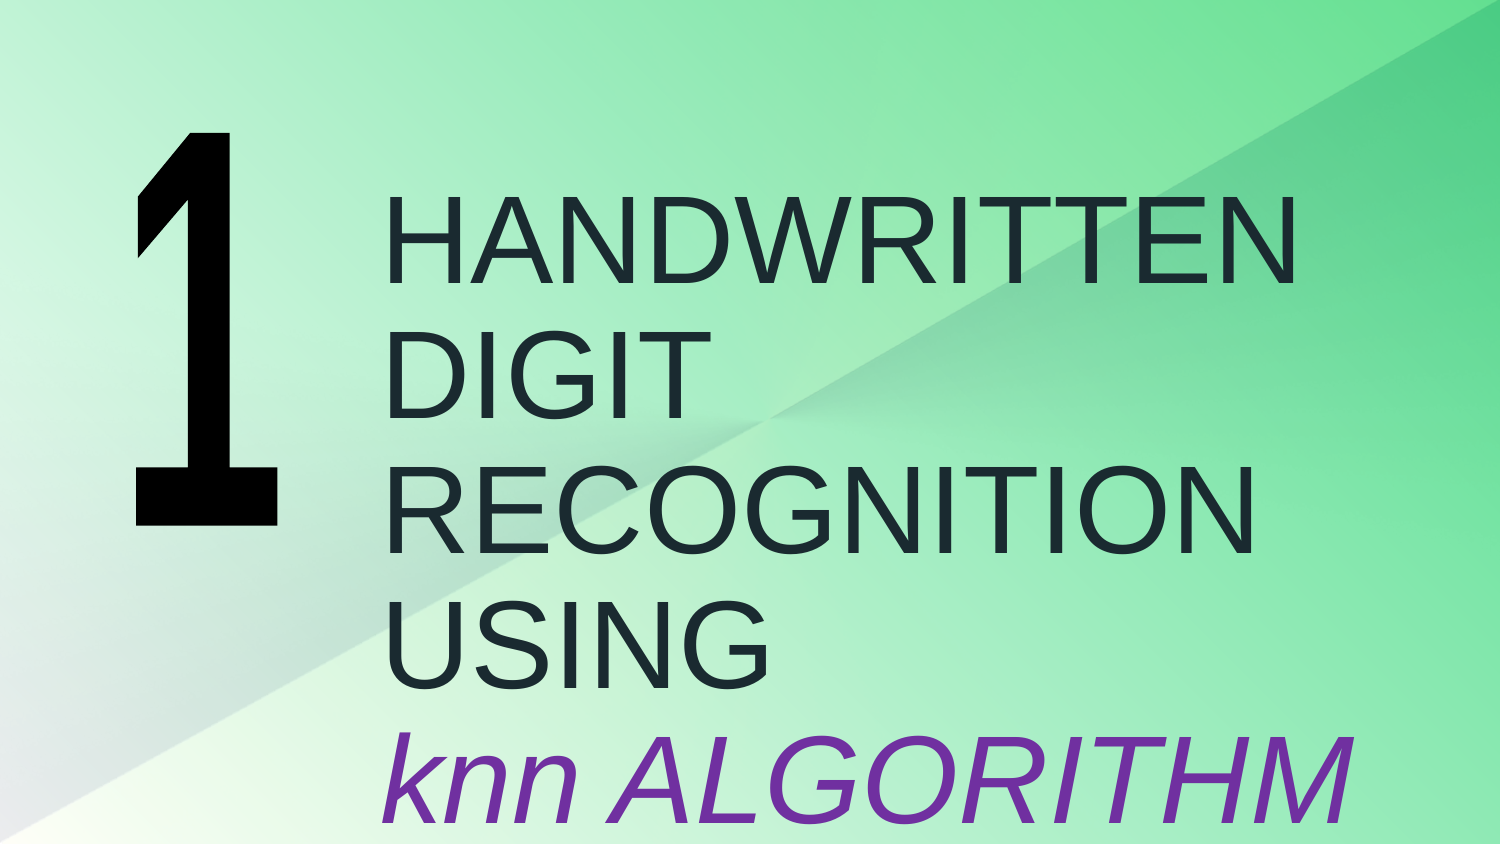

1
# HANDWRITTEN DIGIT RECOGNITION USING knn ALGORITHM